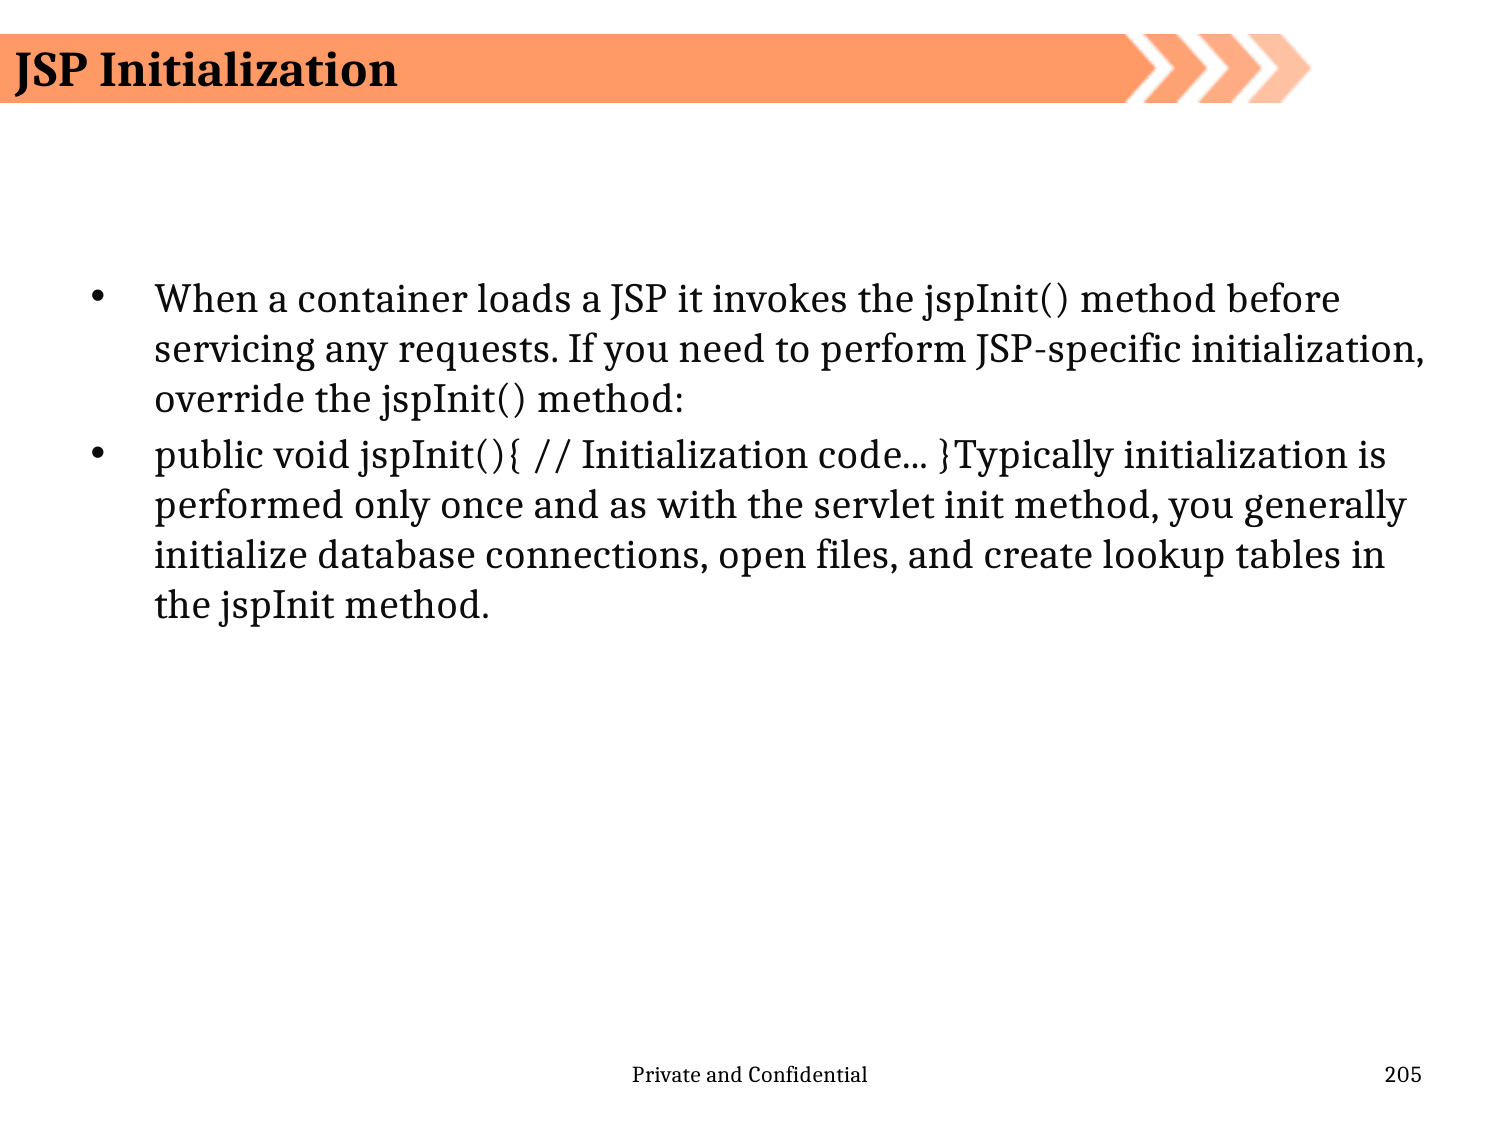

JSP Initialization
When a container loads a JSP it invokes the jspInit() method before servicing any requests. If you need to perform JSP-specific initialization, override the jspInit() method:
public void jspInit(){ // Initialization code... }Typically initialization is performed only once and as with the servlet init method, you generally initialize database connections, open files, and create lookup tables in the jspInit method.